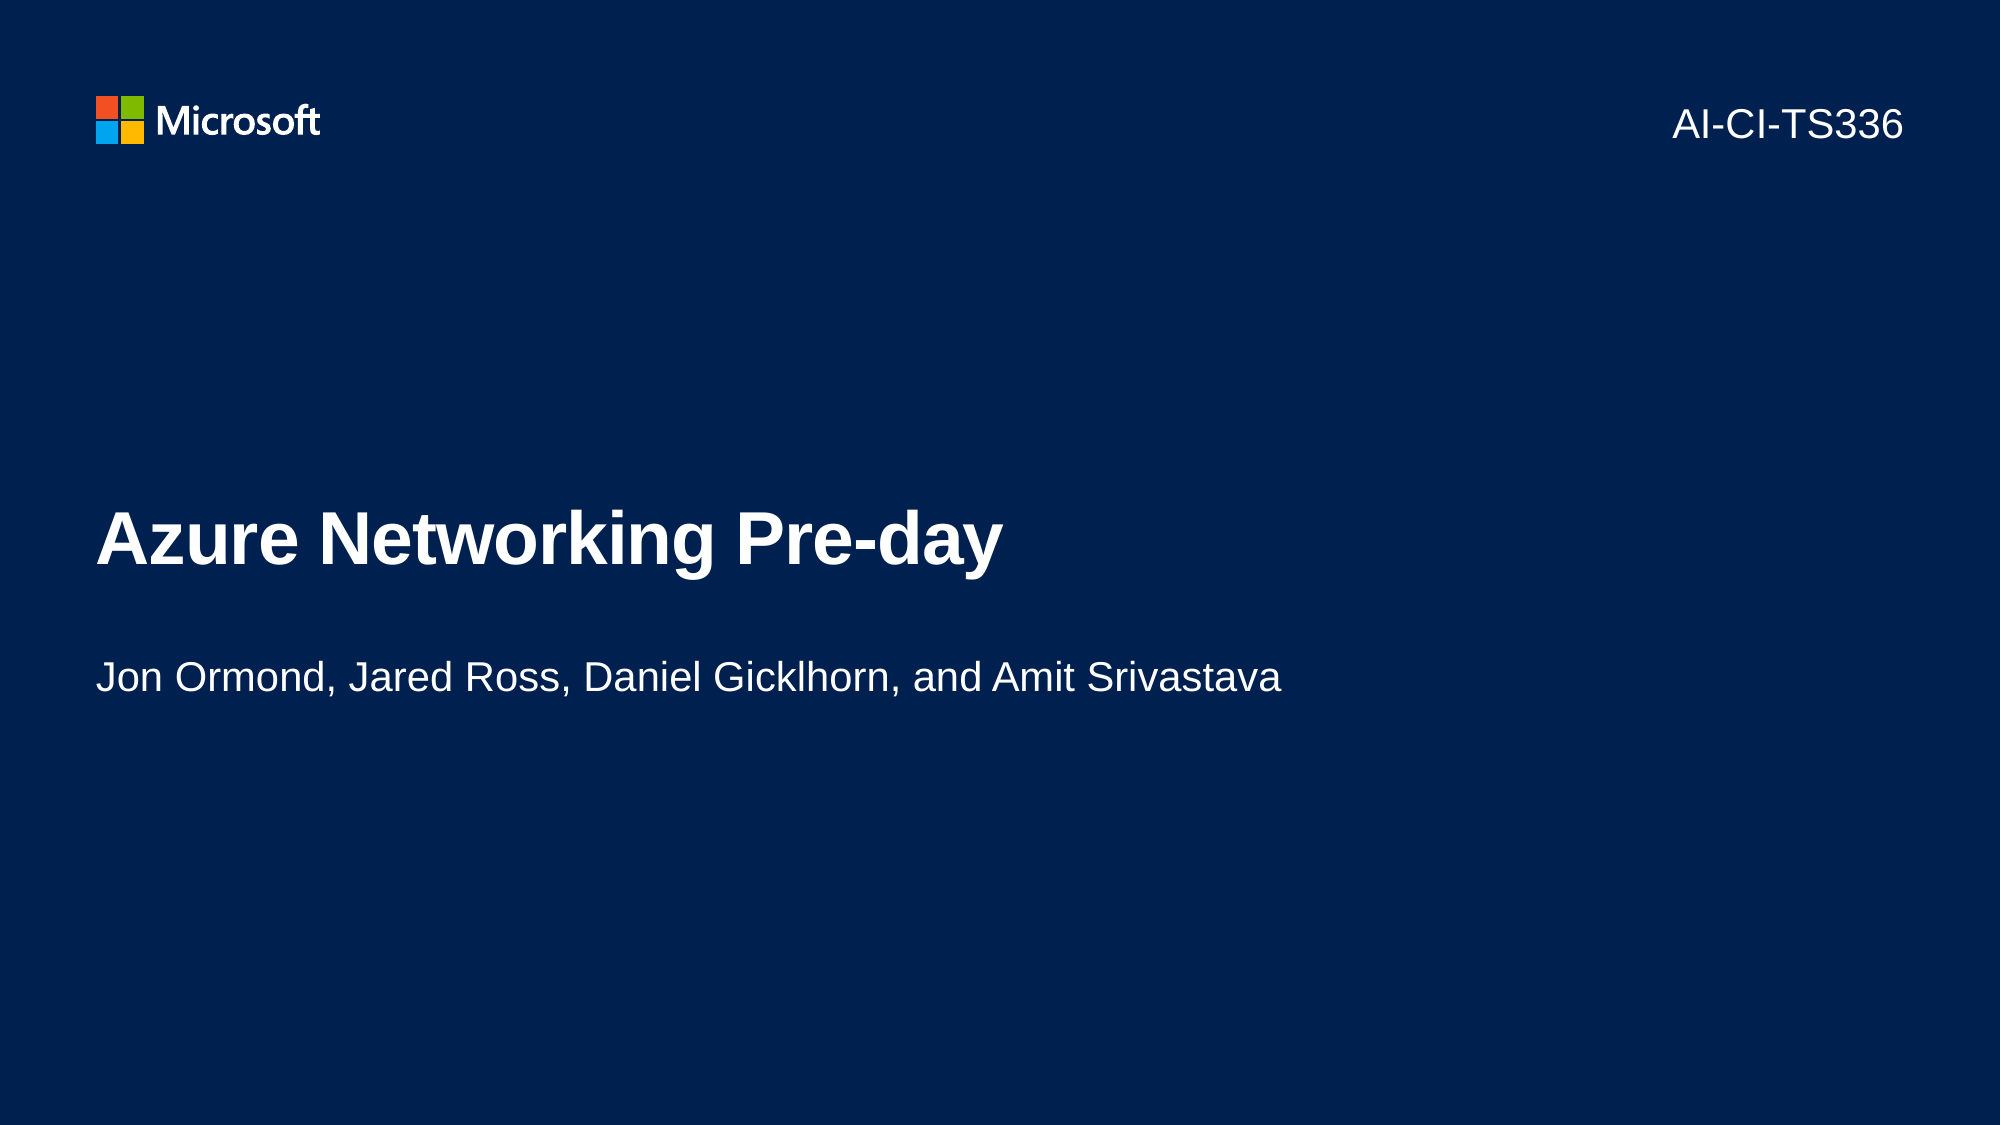

AI-CI-TS336
# Azure Networking Pre-day
Jon Ormond, Jared Ross, Daniel Gicklhorn, and Amit Srivastava